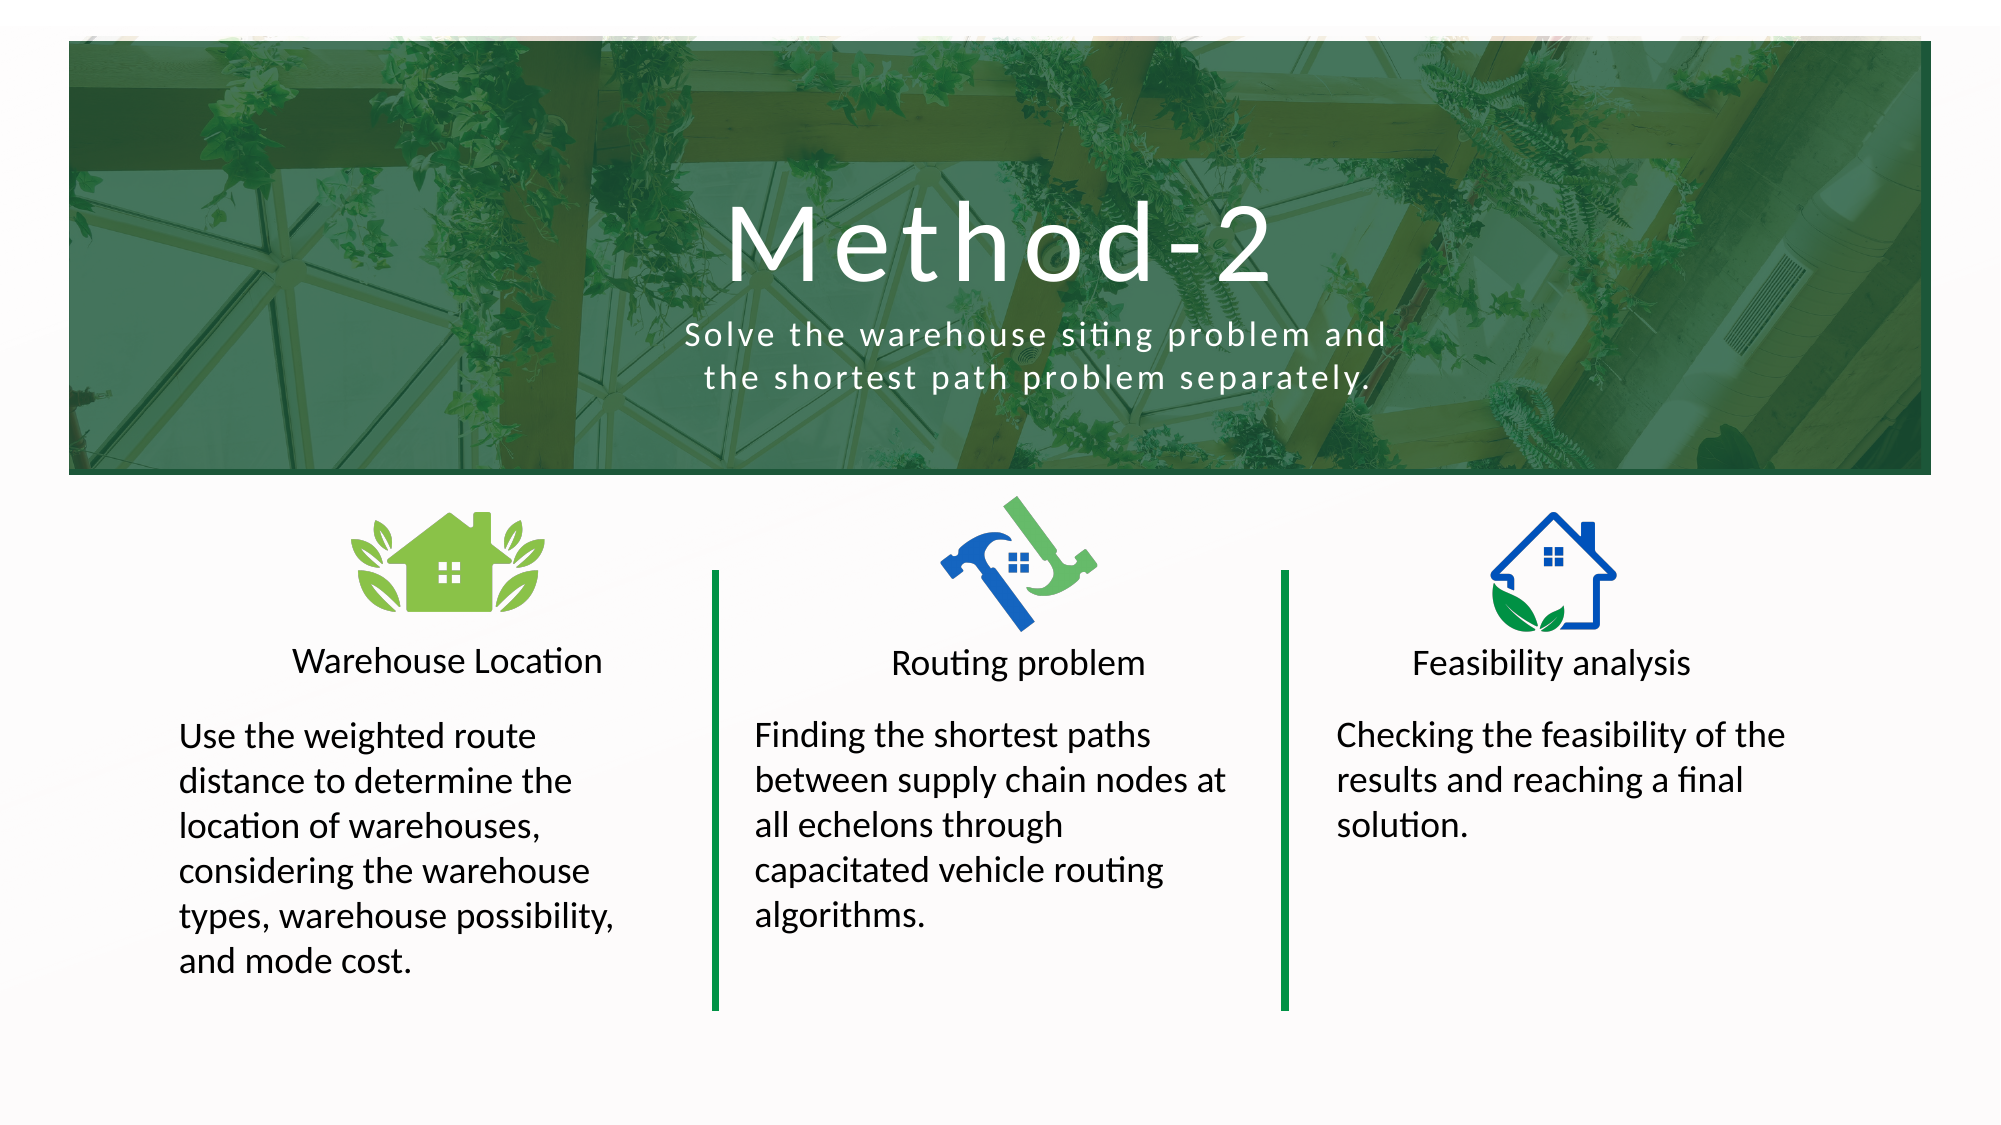

Method-2
Solve the warehouse siting problem and the shortest path problem separately.

Warehouse Location
Feasibility analysis
Routing problem
Use the weighted route distance to determine the location of warehouses, considering the warehouse types, warehouse possibility, and mode cost.
Finding the shortest paths between supply chain nodes at all echelons through capacitated vehicle routing algorithms.
Checking the feasibility of the results and reaching a final solution.